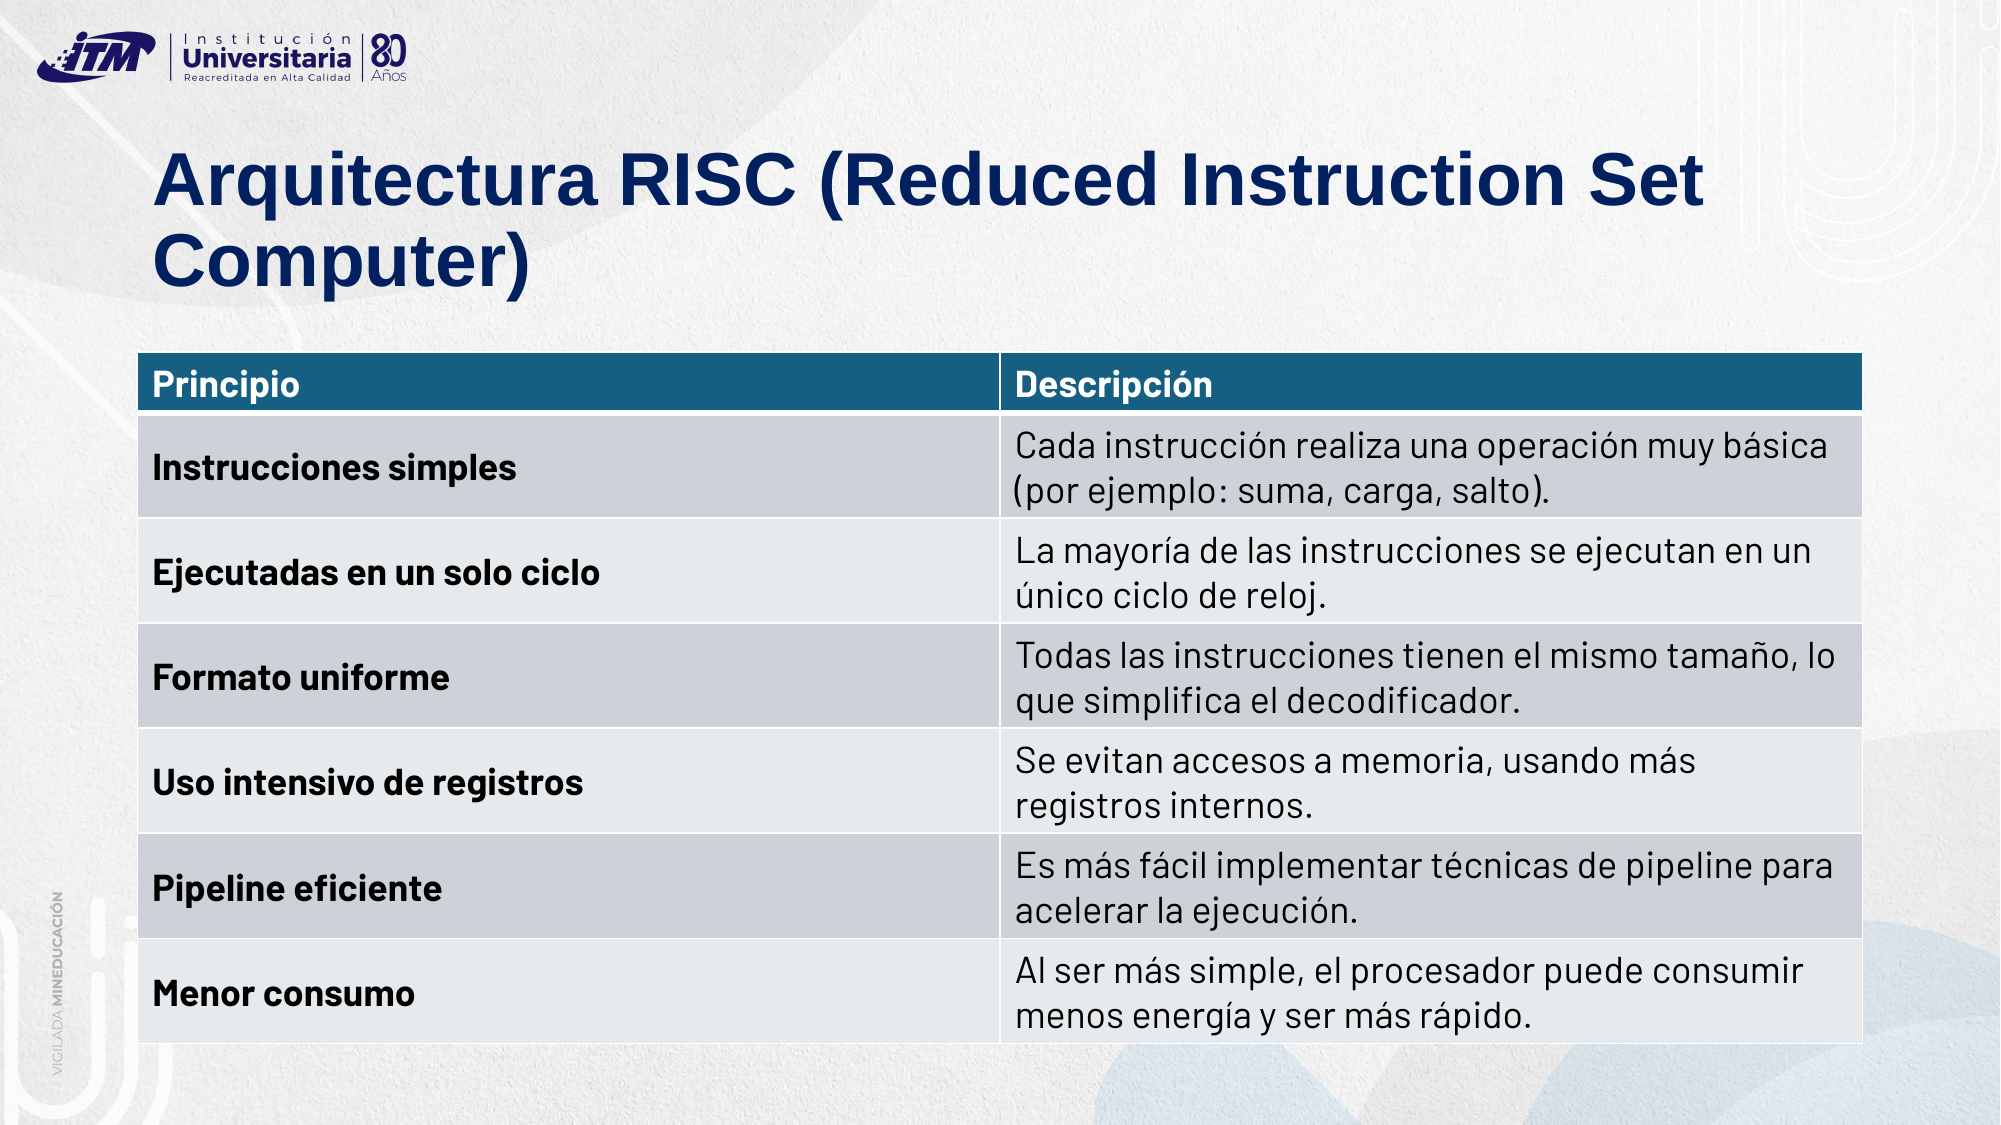

# Arquitectura RISC (Reduced Instruction Set Computer)
| Principio | Descripción |
| --- | --- |
| Instrucciones simples | Cada instrucción realiza una operación muy básica (por ejemplo: suma, carga, salto). |
| Ejecutadas en un solo ciclo | La mayoría de las instrucciones se ejecutan en un único ciclo de reloj. |
| Formato uniforme | Todas las instrucciones tienen el mismo tamaño, lo que simplifica el decodificador. |
| Uso intensivo de registros | Se evitan accesos a memoria, usando más registros internos. |
| Pipeline eficiente | Es más fácil implementar técnicas de pipeline para acelerar la ejecución. |
| Menor consumo | Al ser más simple, el procesador puede consumir menos energía y ser más rápido. |